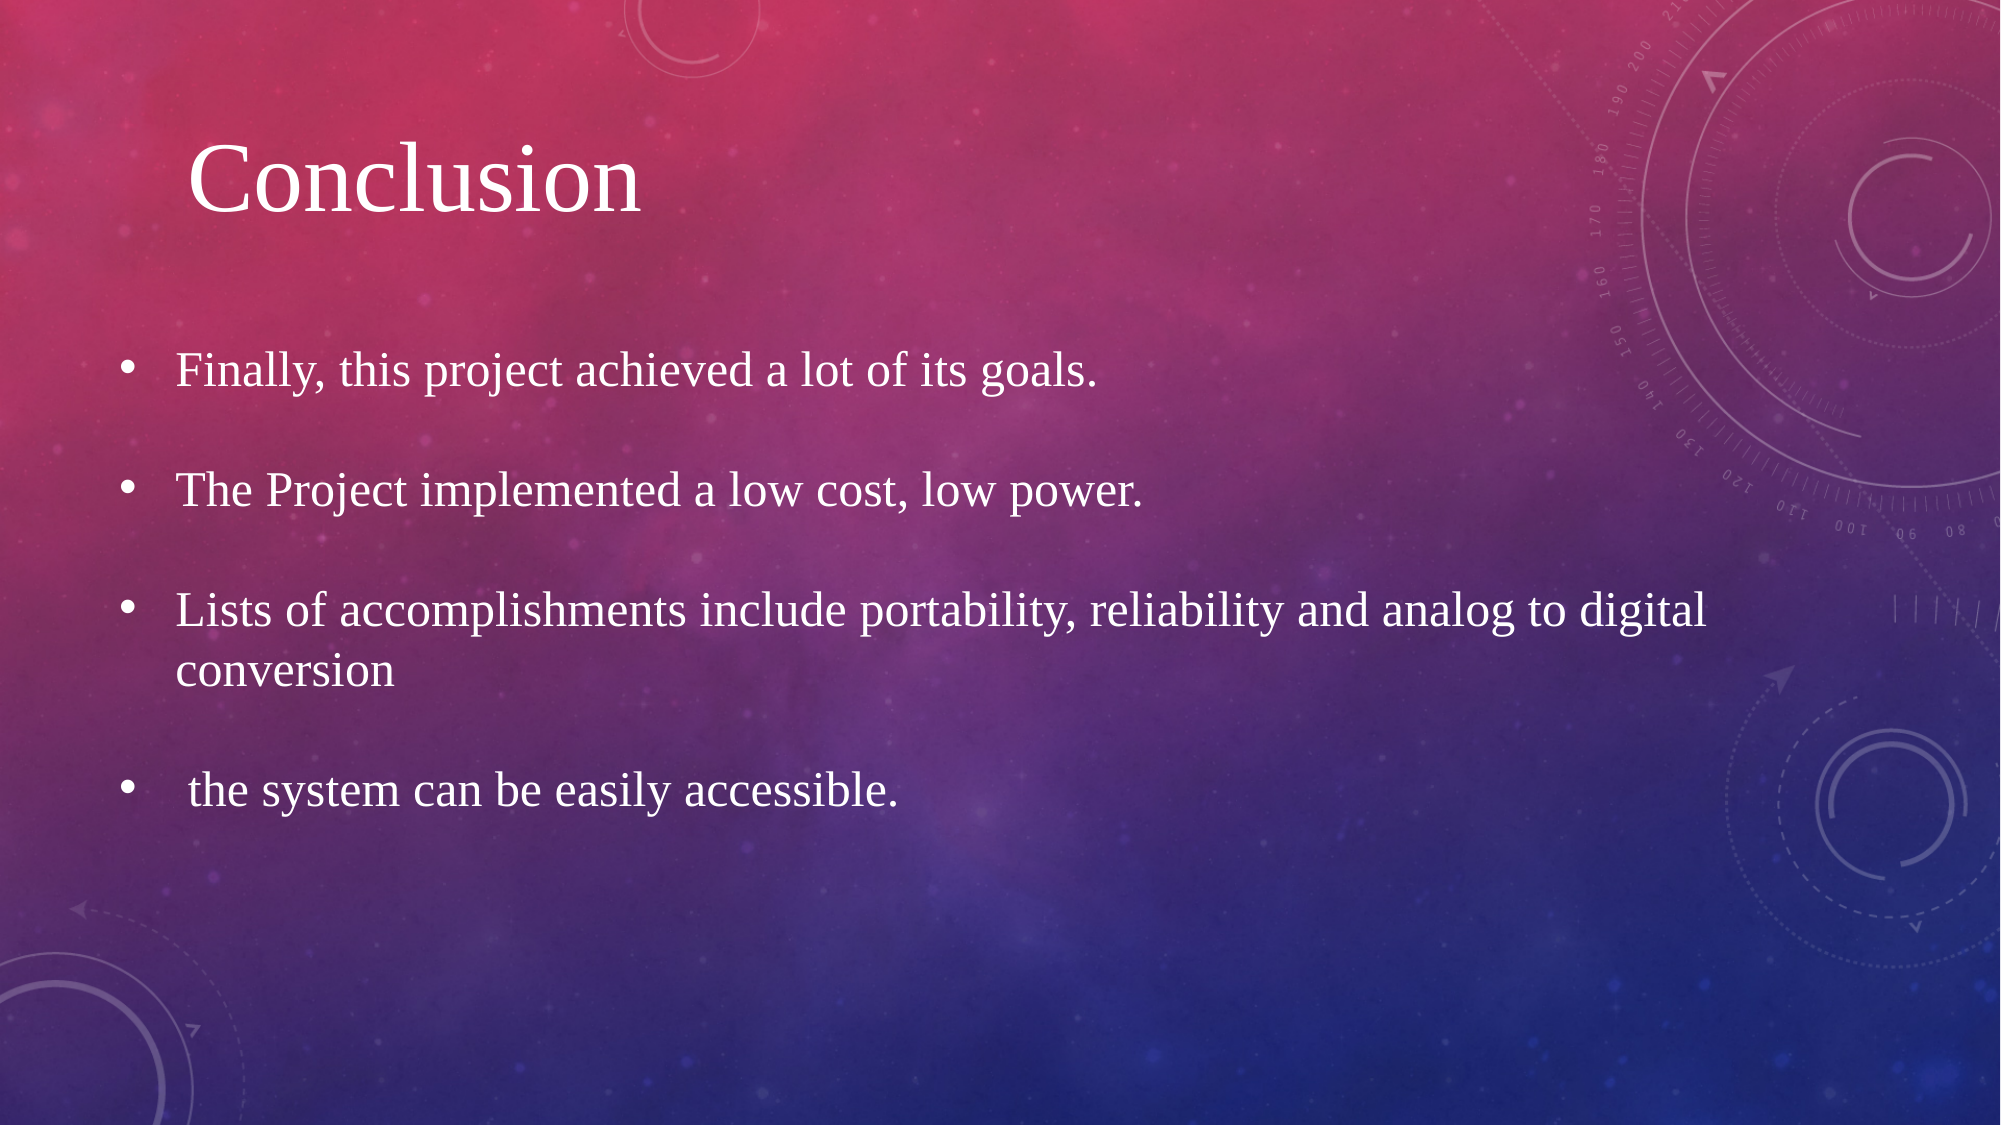

Conclusion
Finally, this project achieved a lot of its goals.

The Project implemented a low cost, low power.

Lists of accomplishments include portability, reliability and analog to digital conversion

 the system can be easily accessible.